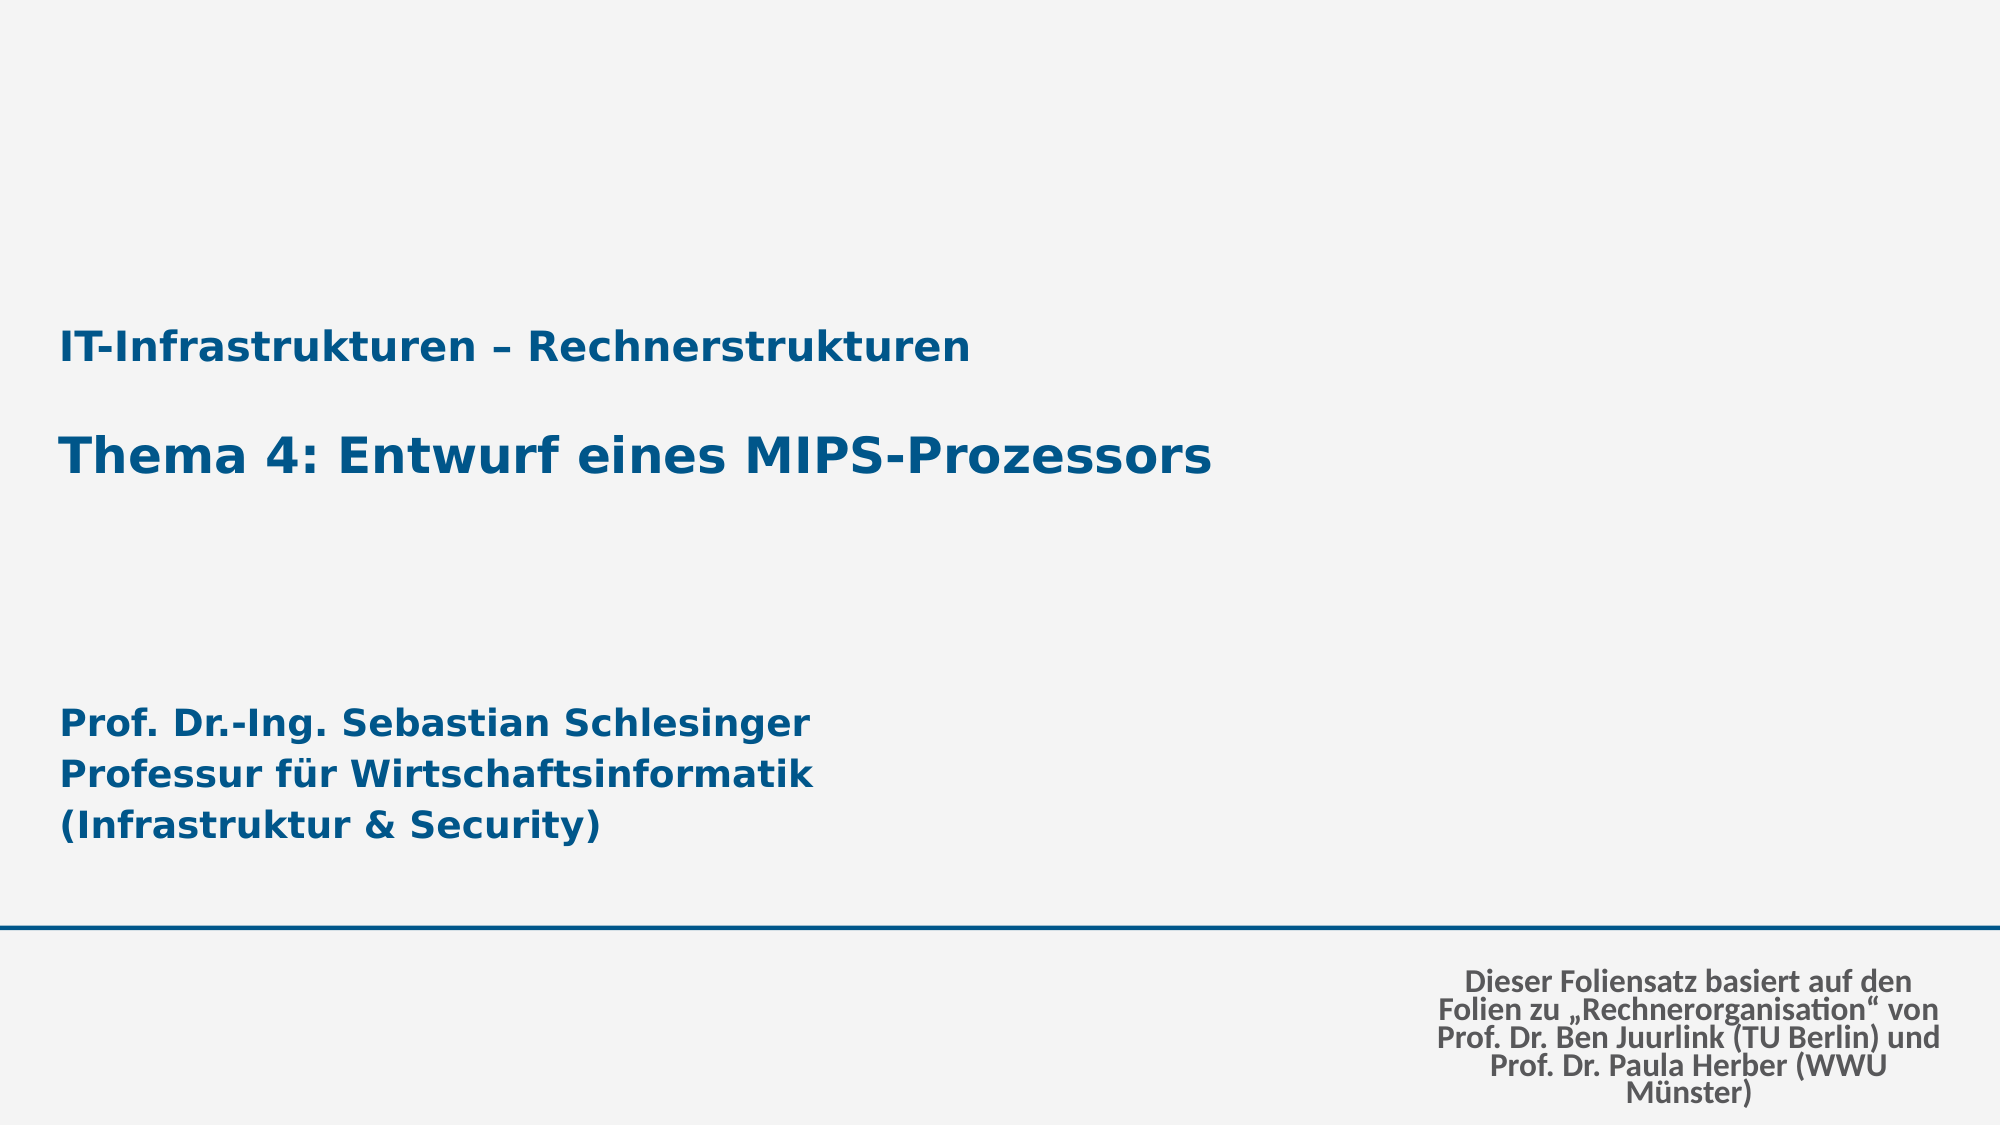

# IT-Infrastrukturen – Rechnerstrukturen Thema 4: Entwurf eines MIPS-Prozessors
Prof. Dr.-Ing. Sebastian Schlesinger
Professur für Wirtschaftsinformatik
(Infrastruktur & Security)
Dieser Foliensatz basiert auf den Folien zu „Rechnerorganisation“ von Prof. Dr. Ben Juurlink (TU Berlin) und Prof. Dr. Paula Herber (WWU Münster)